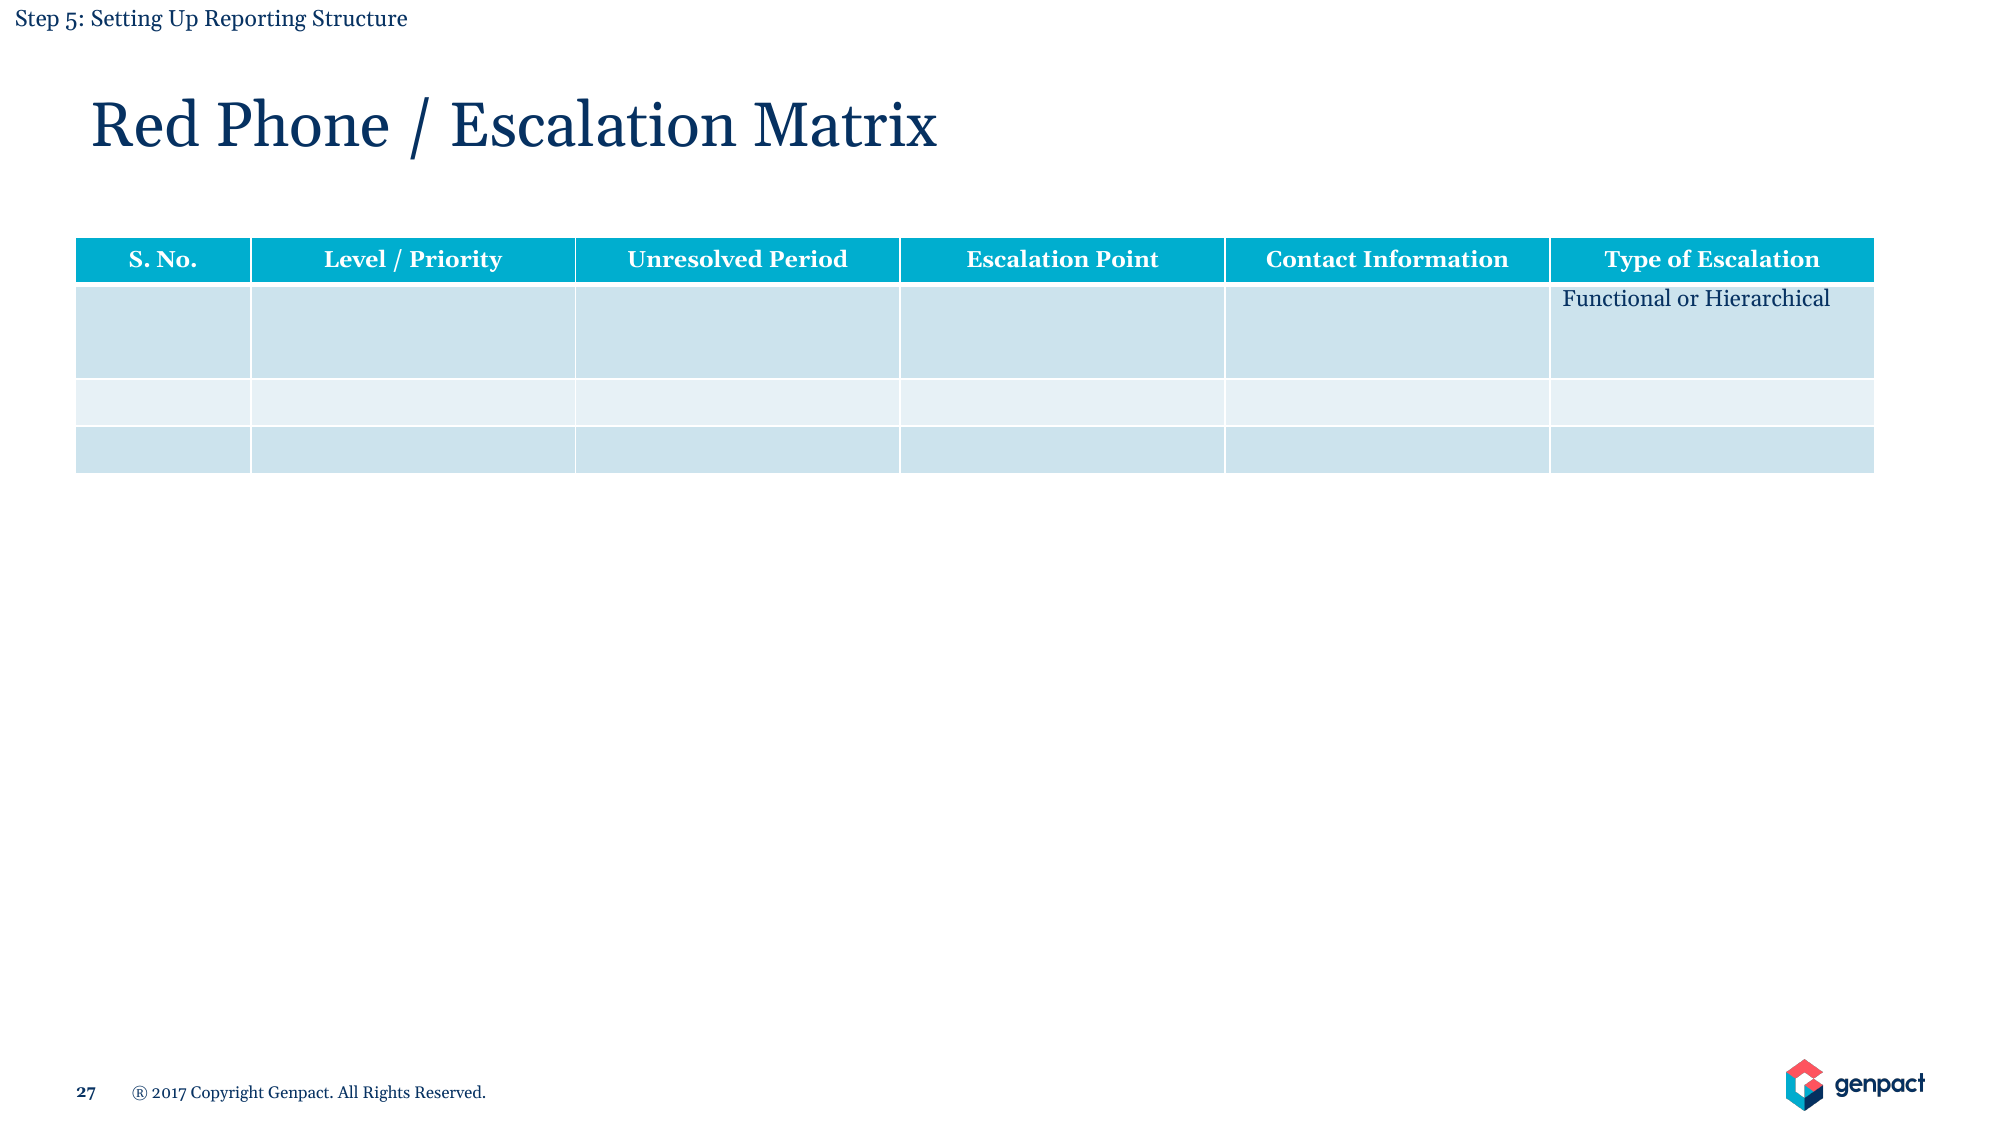

Step 5: Setting Up Reporting Structure
Red Phone / Escalation Matrix
| S. No. | Level / Priority | Unresolved Period | Escalation Point | Contact Information | Type of Escalation |
| --- | --- | --- | --- | --- | --- |
|  |  |  |  |  | Functional or Hierarchical |
|  |  |  |  |  |  |
|  |  |  |  |  |  |